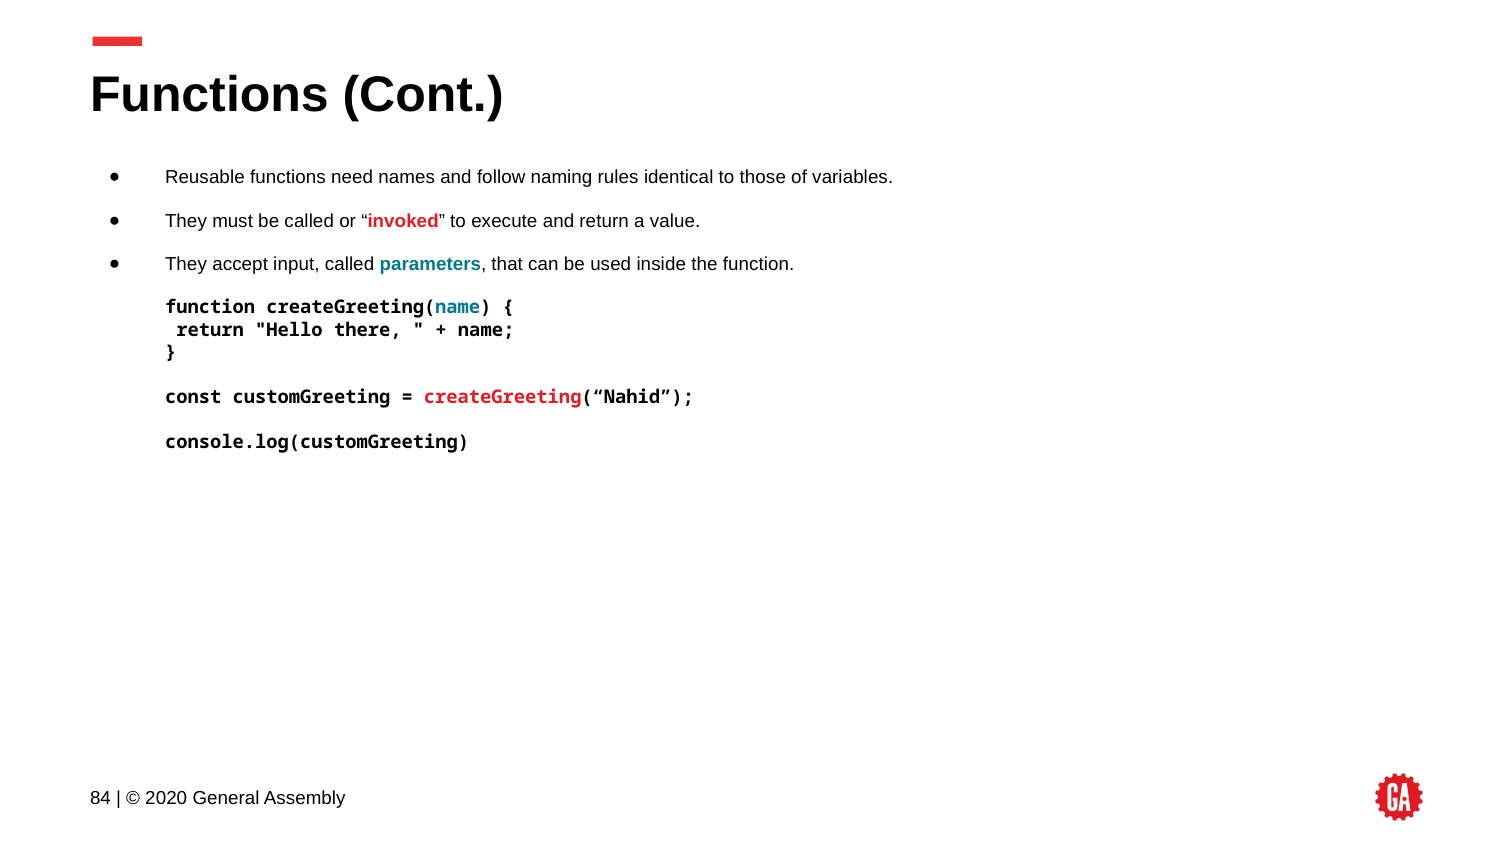

# Functions (Cont.)
Reusable functions need names and follow naming rules identical to those of variables.
They must be called or “invoked” to execute and return a value.
They accept input, called parameters, that can be used inside the function.
function createGreeting(name) {
 return "Hello there, " + name;
}

const customGreeting = createGreeting(“Nahid”);

console.log(customGreeting)
84 | © 2020 General Assembly